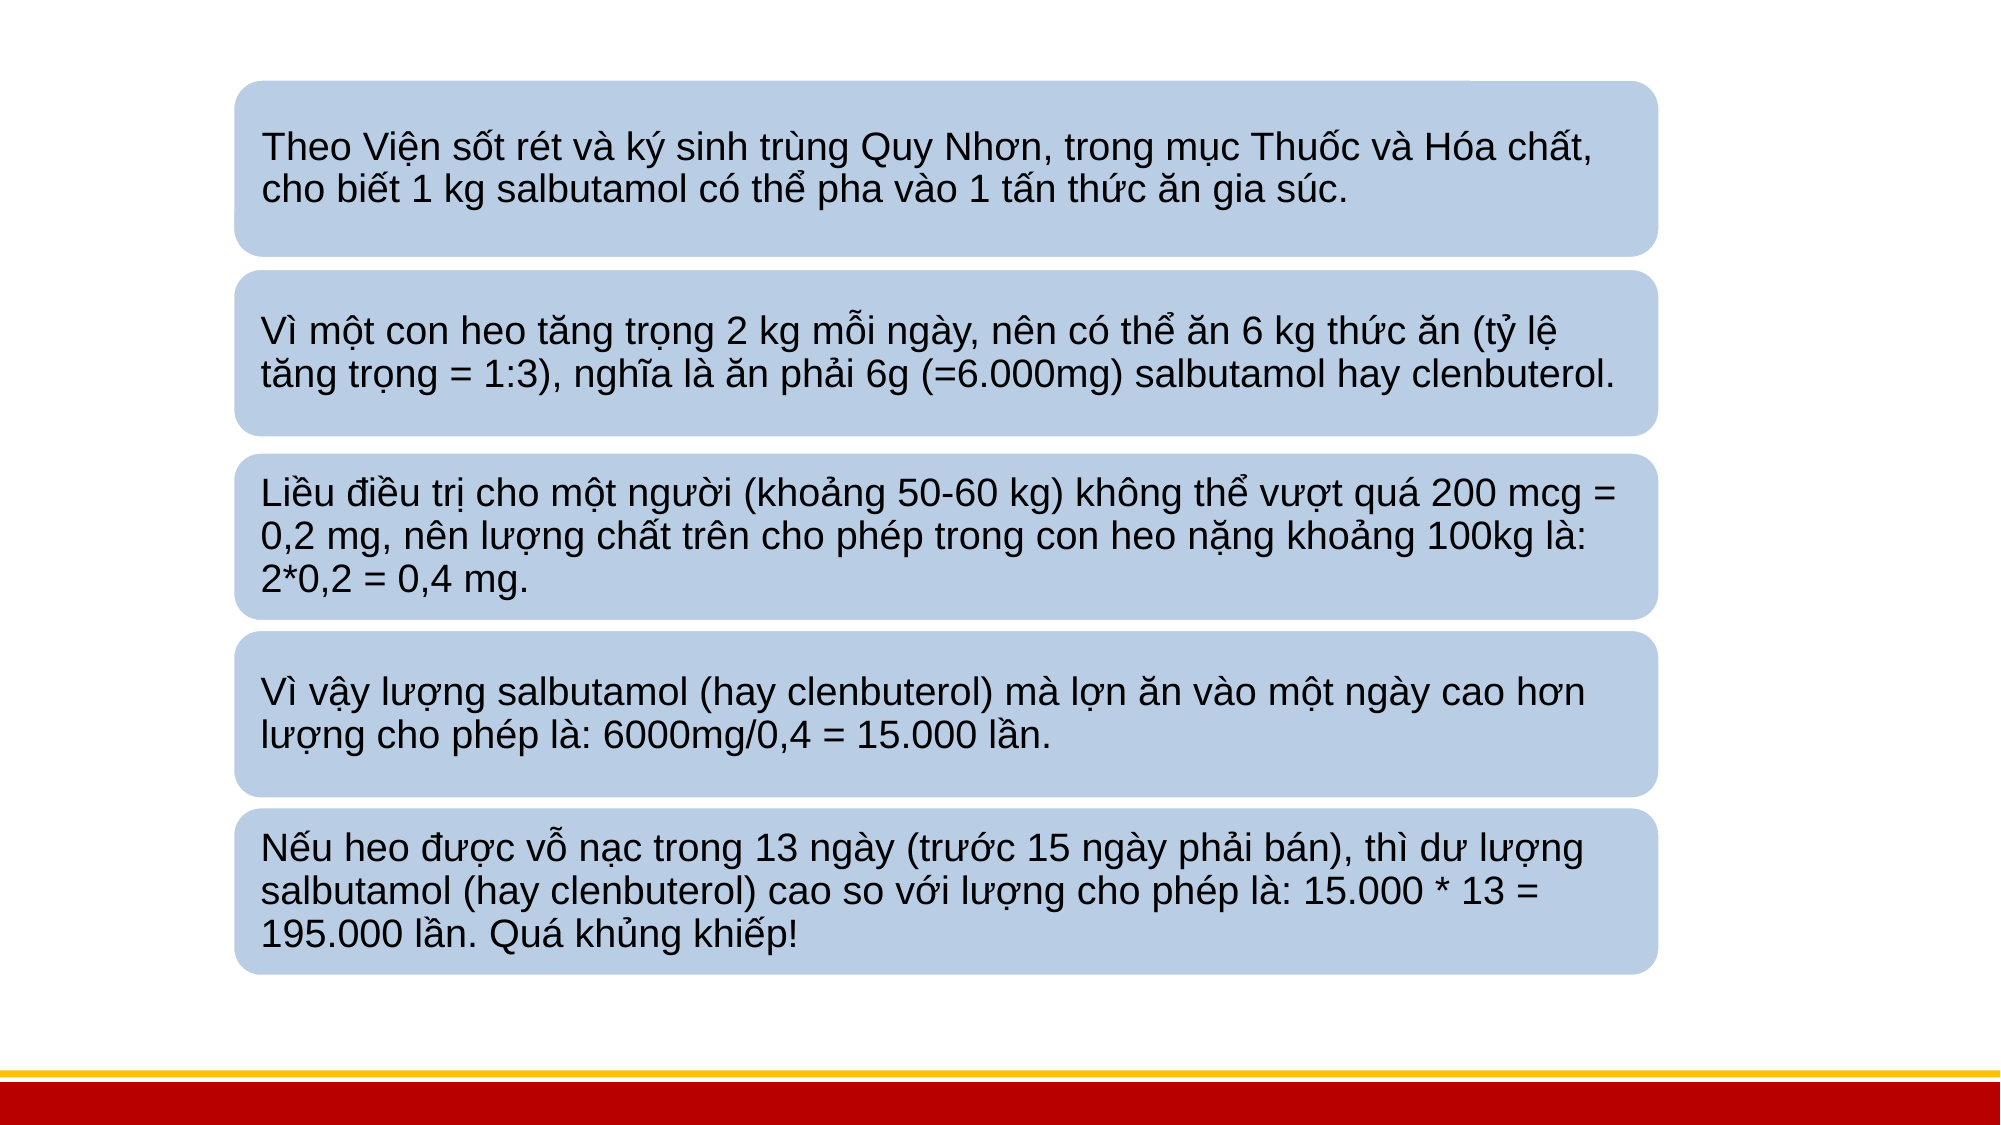

Theo Viện sốt rét và ký sinh trùng Quy Nhơn, trong mục Thuốc và Hóa chất, cho biết 1 kg salbutamol có thể pha vào 1 tấn thức ăn gia súc.
Vì một con heo tăng trọng 2 kg mỗi ngày, nên có thể ăn 6 kg thức ăn (tỷ lệ tăng trọng = 1:3), nghĩa là ăn phải 6g (=6.000mg) salbutamol hay clenbuterol.
Liều điều trị cho một người (khoảng 50-60 kg) không thể vượt quá 200 mcg = 0,2 mg, nên lượng chất trên cho phép trong con heo nặng khoảng 100kg là: 2*0,2 = 0,4 mg.
Vì vậy lượng salbutamol (hay clenbuterol) mà lợn ăn vào một ngày cao hơn lượng cho phép là: 6000mg/0,4 = 15.000 lần.
Nếu heo được vỗ nạc trong 13 ngày (trước 15 ngày phải bán), thì dư lượng salbutamol (hay clenbuterol) cao so với lượng cho phép là: 15.000 * 13 = 195.000 lần. Quá khủng khiếp!